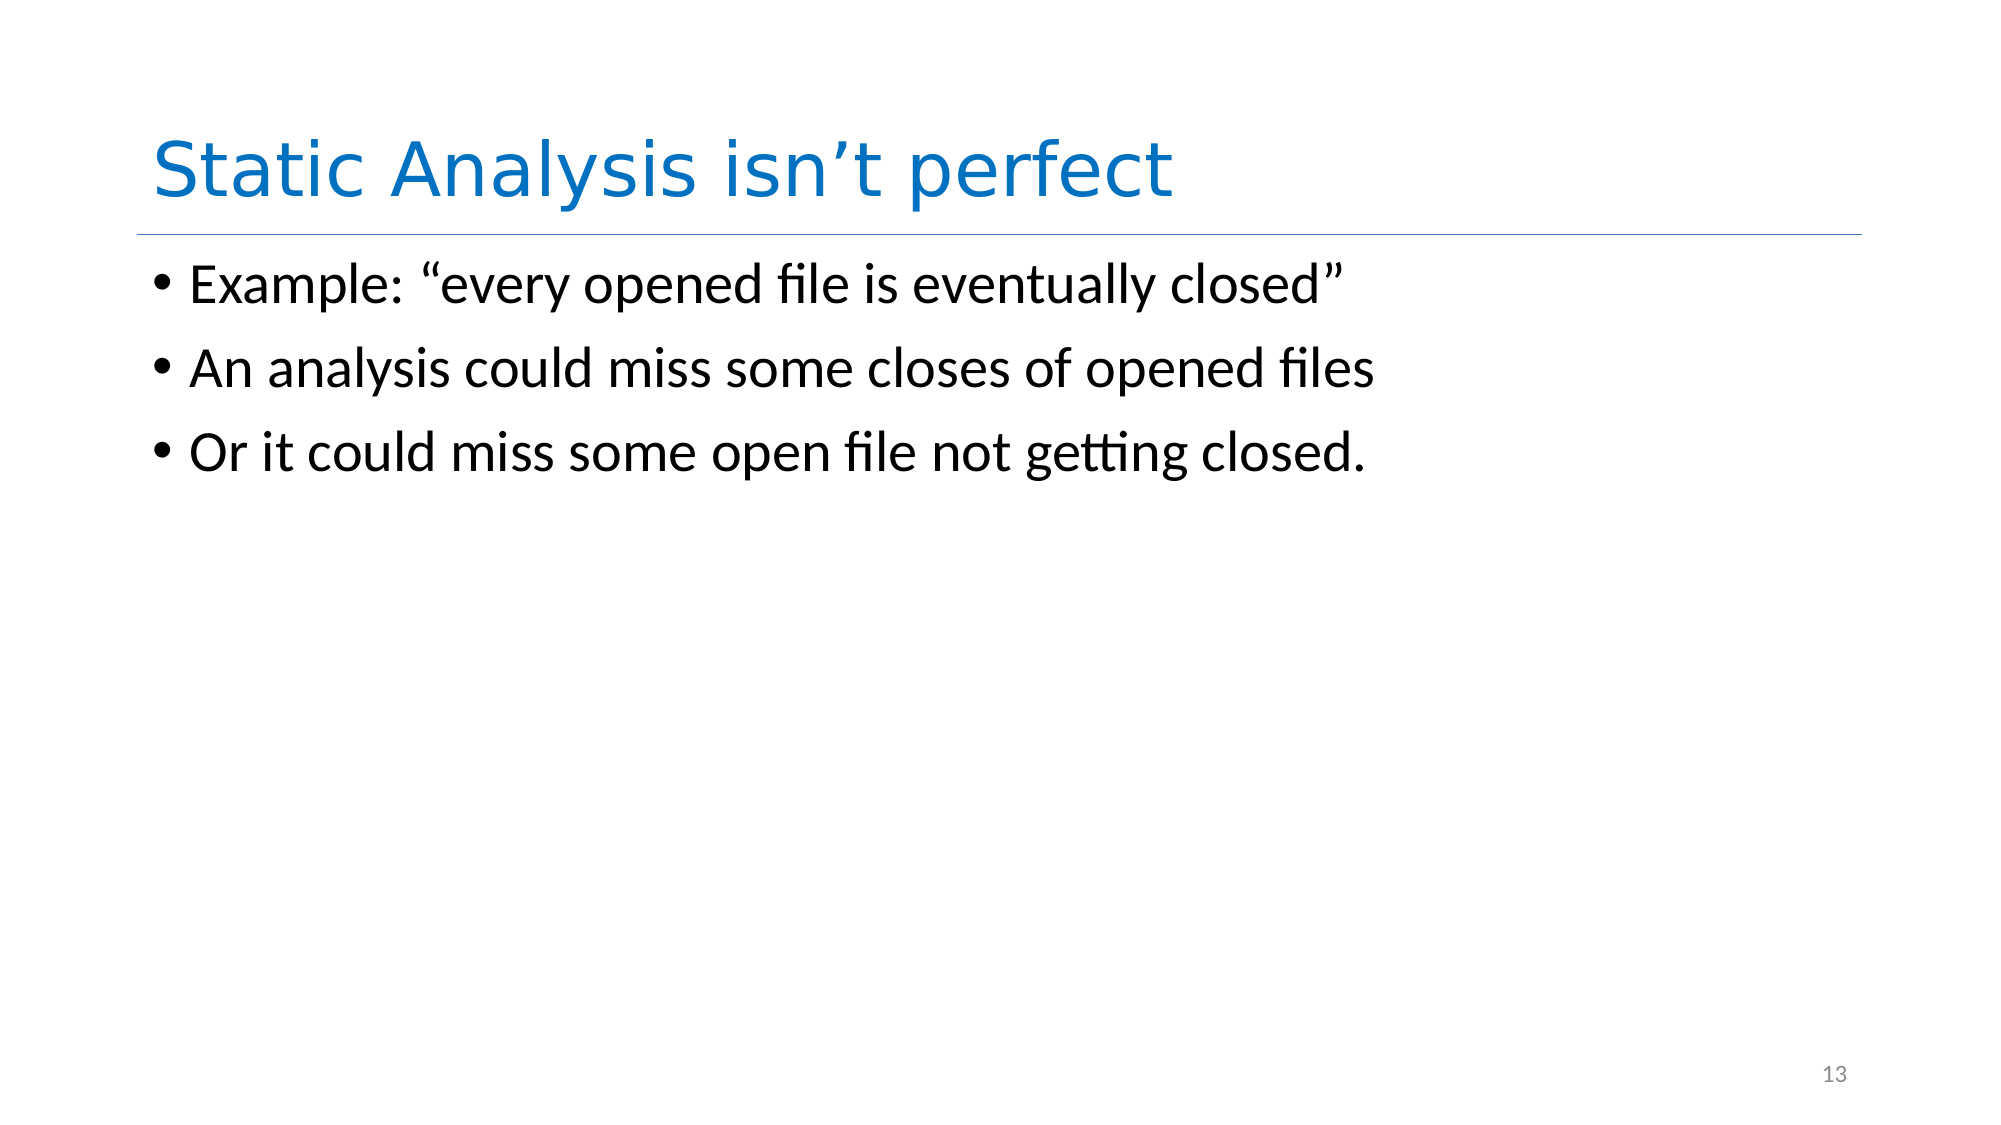

# Static Analysis isn’t perfect
Example: “every opened file is eventually closed”
An analysis could miss some closes of opened files
Or it could miss some open file not getting closed.
13